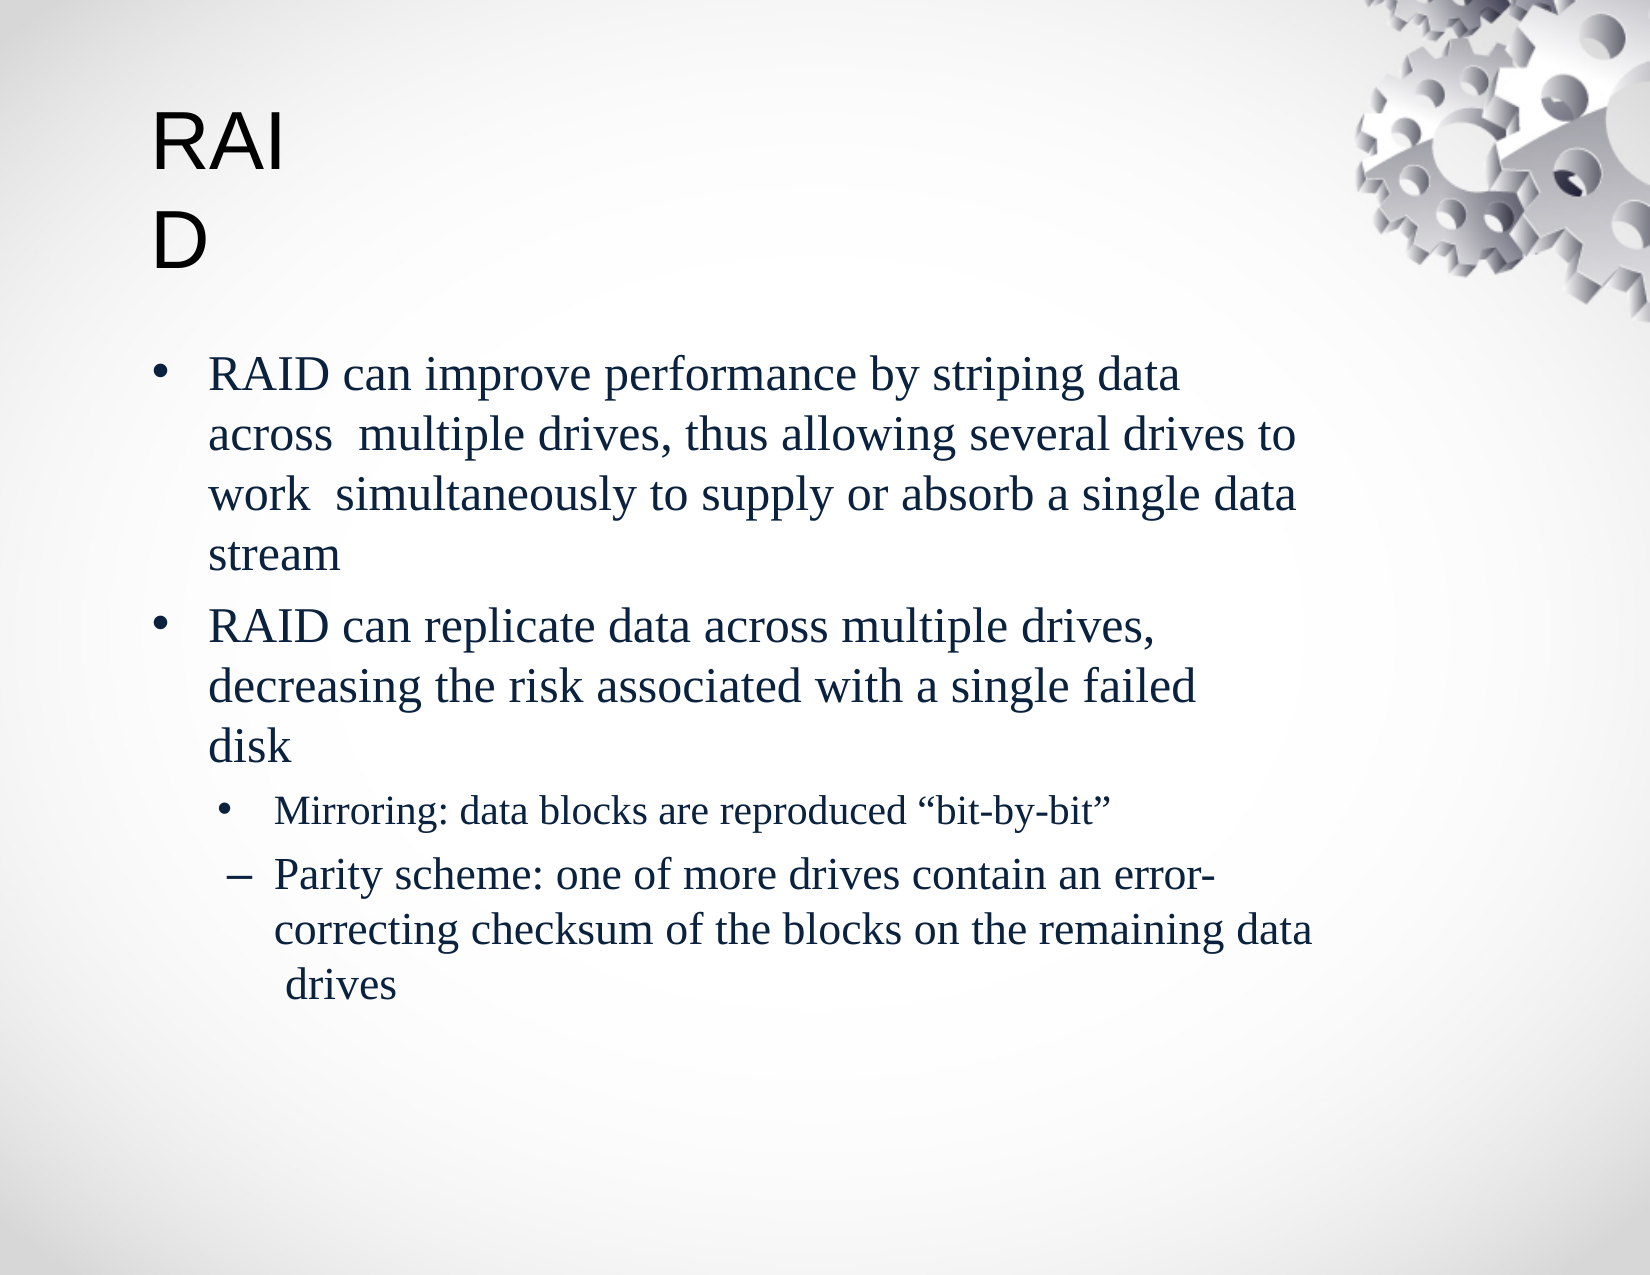

# RAID
RAID can improve performance by striping data across  multiple drives, thus allowing several drives to work  simultaneously to supply or absorb a single data stream
RAID can replicate data across multiple drives,  decreasing the risk associated with a single failed disk
Mirroring: data blocks are reproduced “bit-by-bit”
–	Parity scheme: one of more drives contain an error-  correcting checksum of the blocks on the remaining data  drives